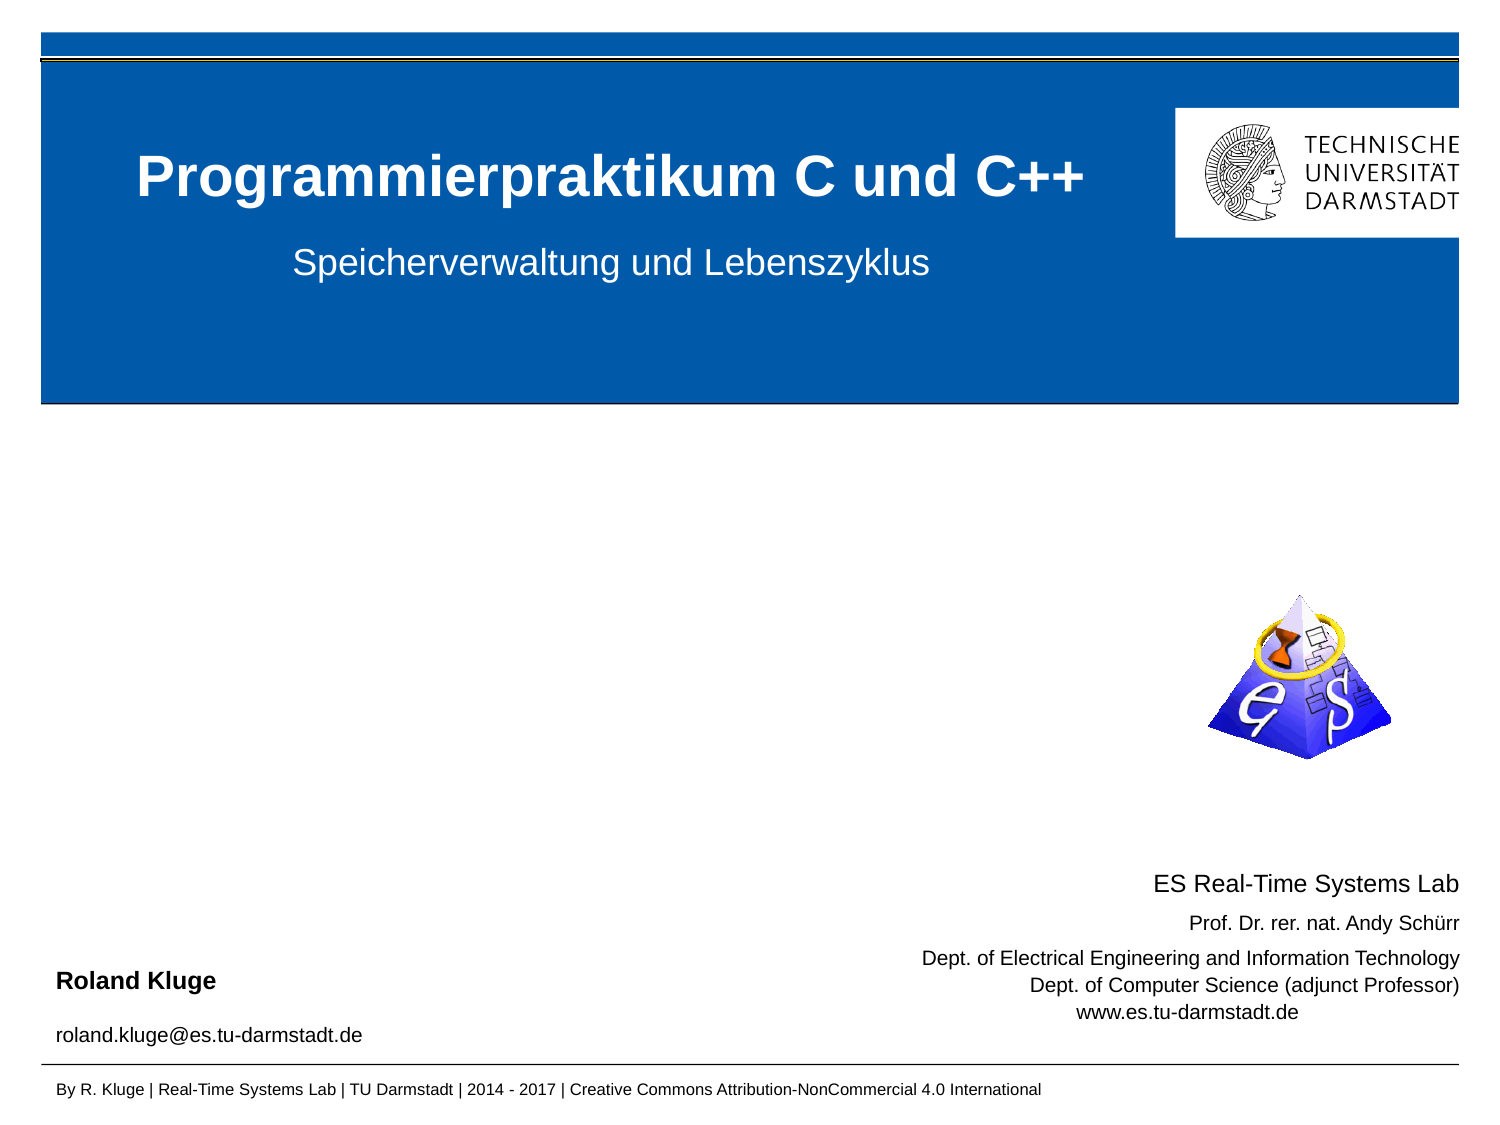

# Programmierpraktikum C und C++
Speicherverwaltung und Lebenszyklus